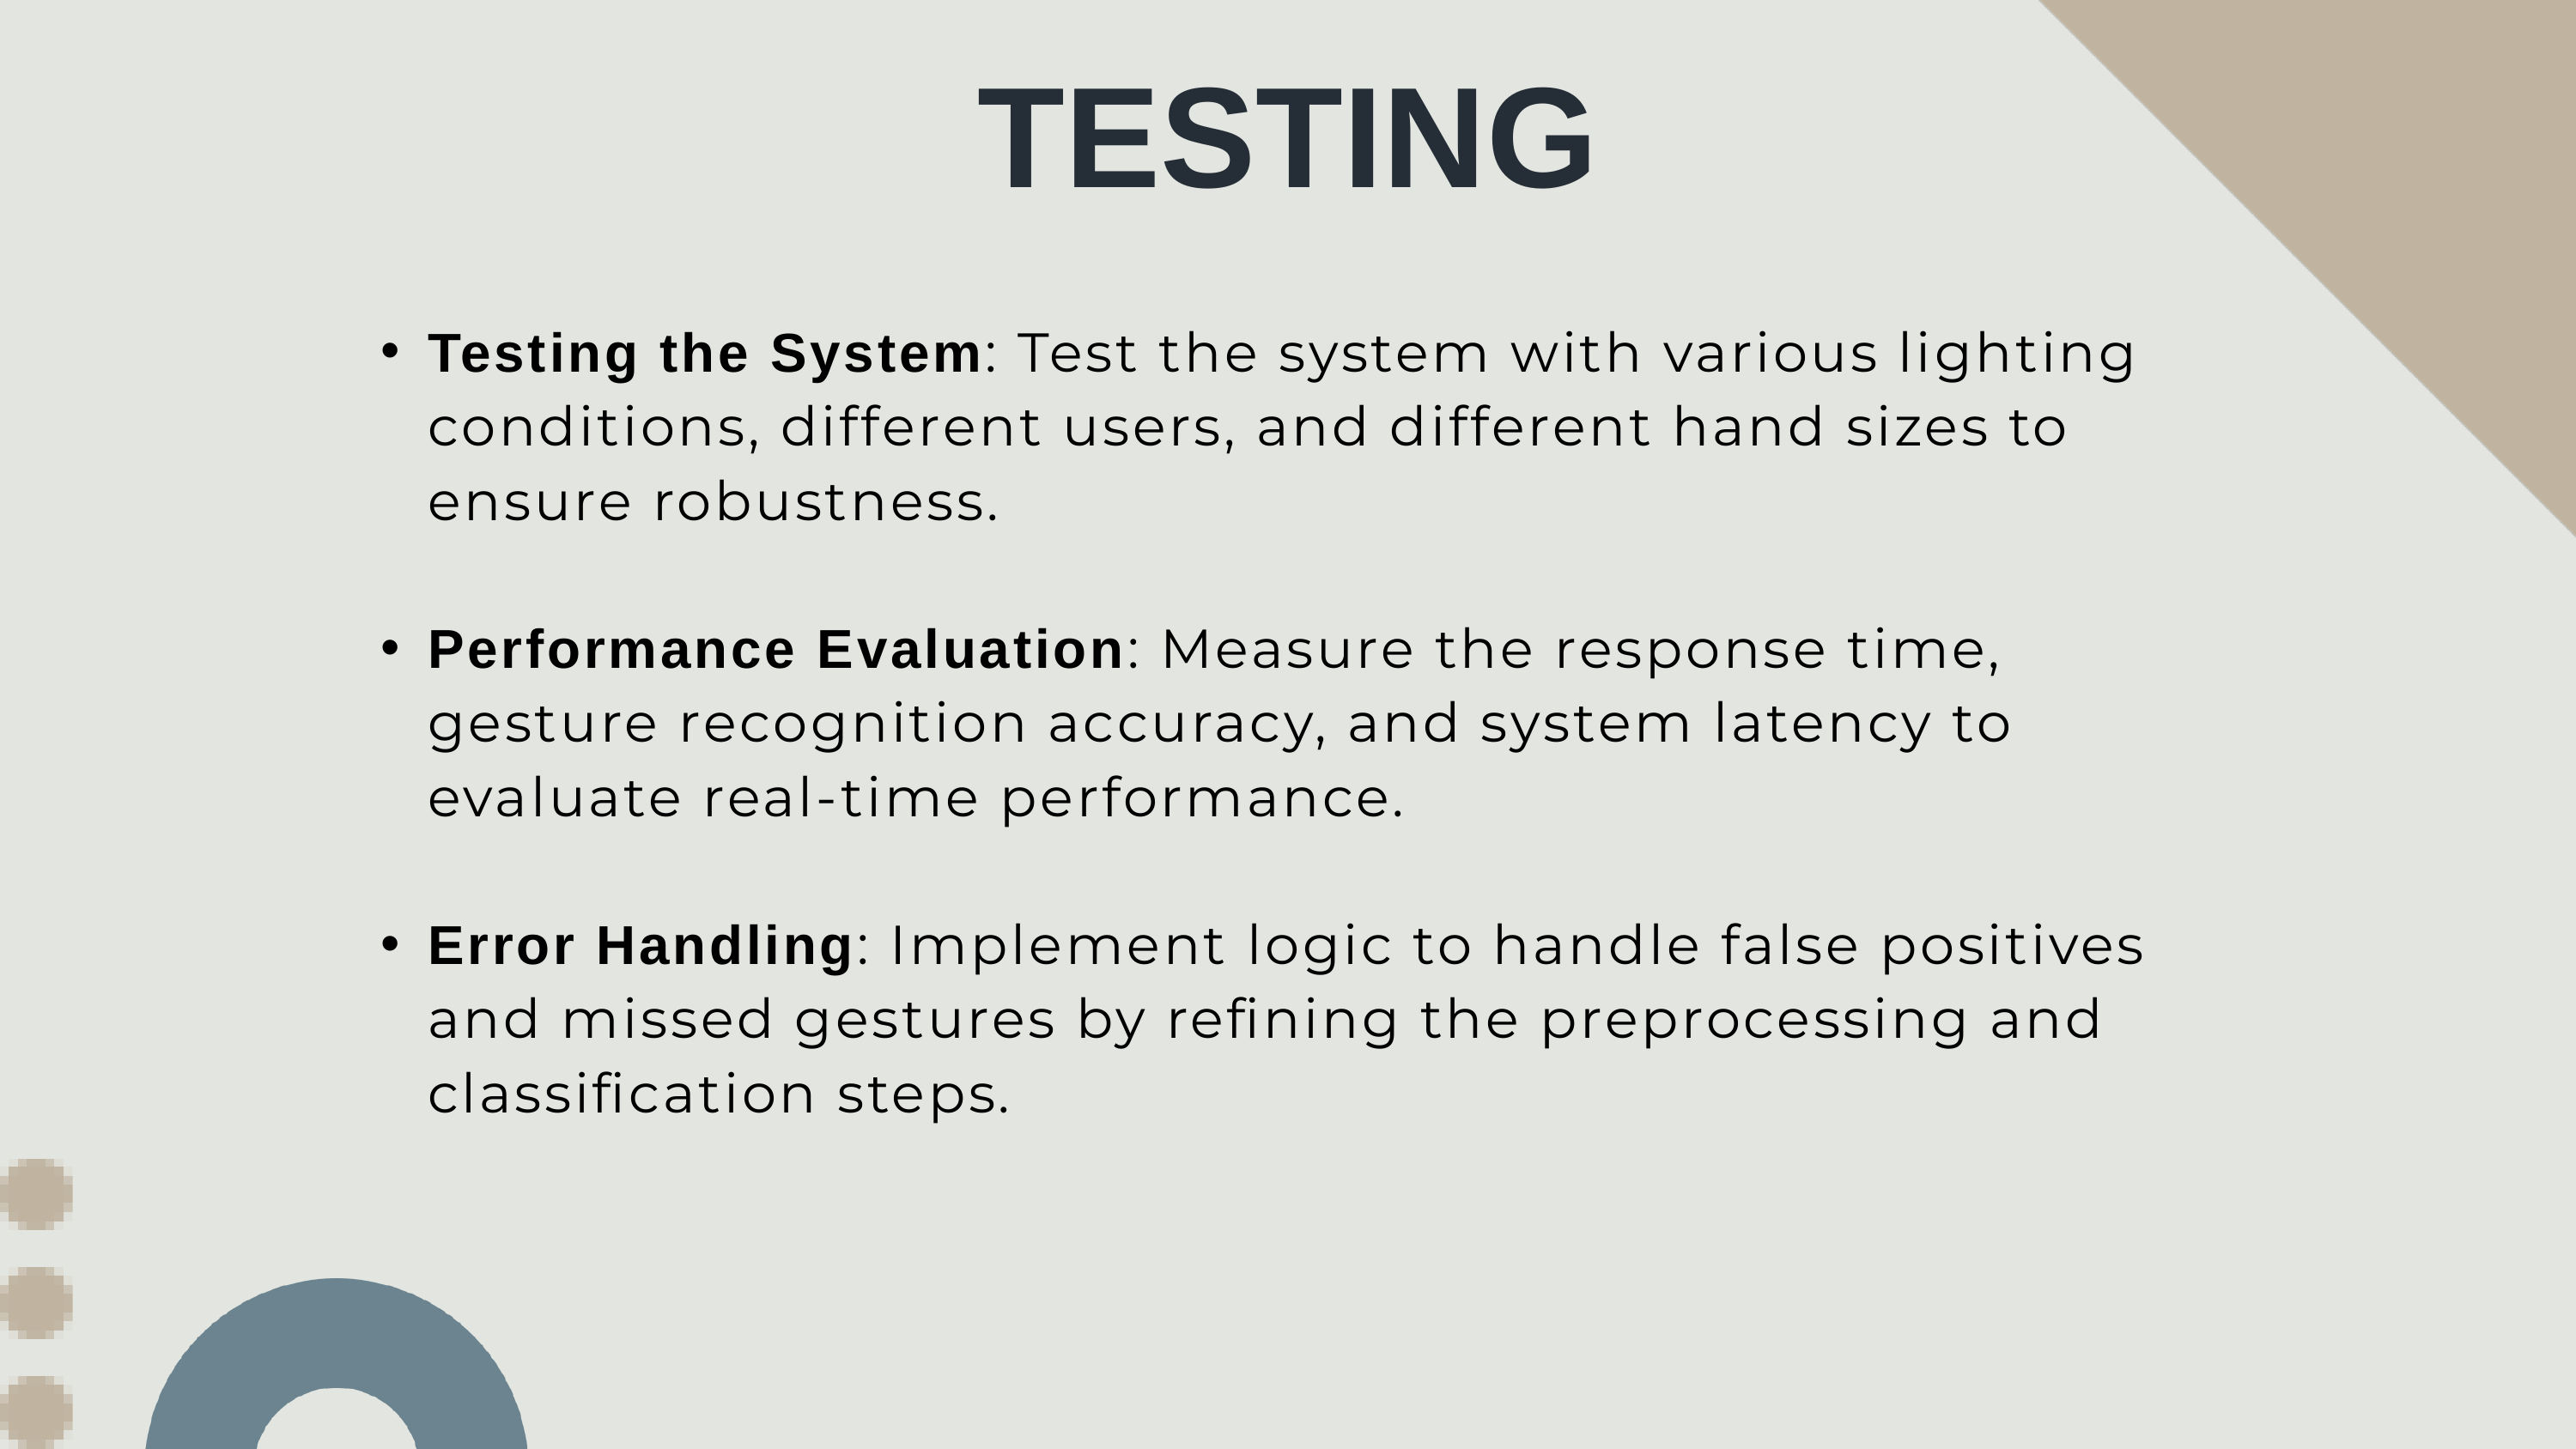

TESTING
Testing the System: Test the system with various lighting conditions, different users, and different hand sizes to ensure robustness.

Performance Evaluation: Measure the response time, gesture recognition accuracy, and system latency to evaluate real-time performance.

Error Handling: Implement logic to handle false positives and missed gestures by refining the preprocessing and classification steps.